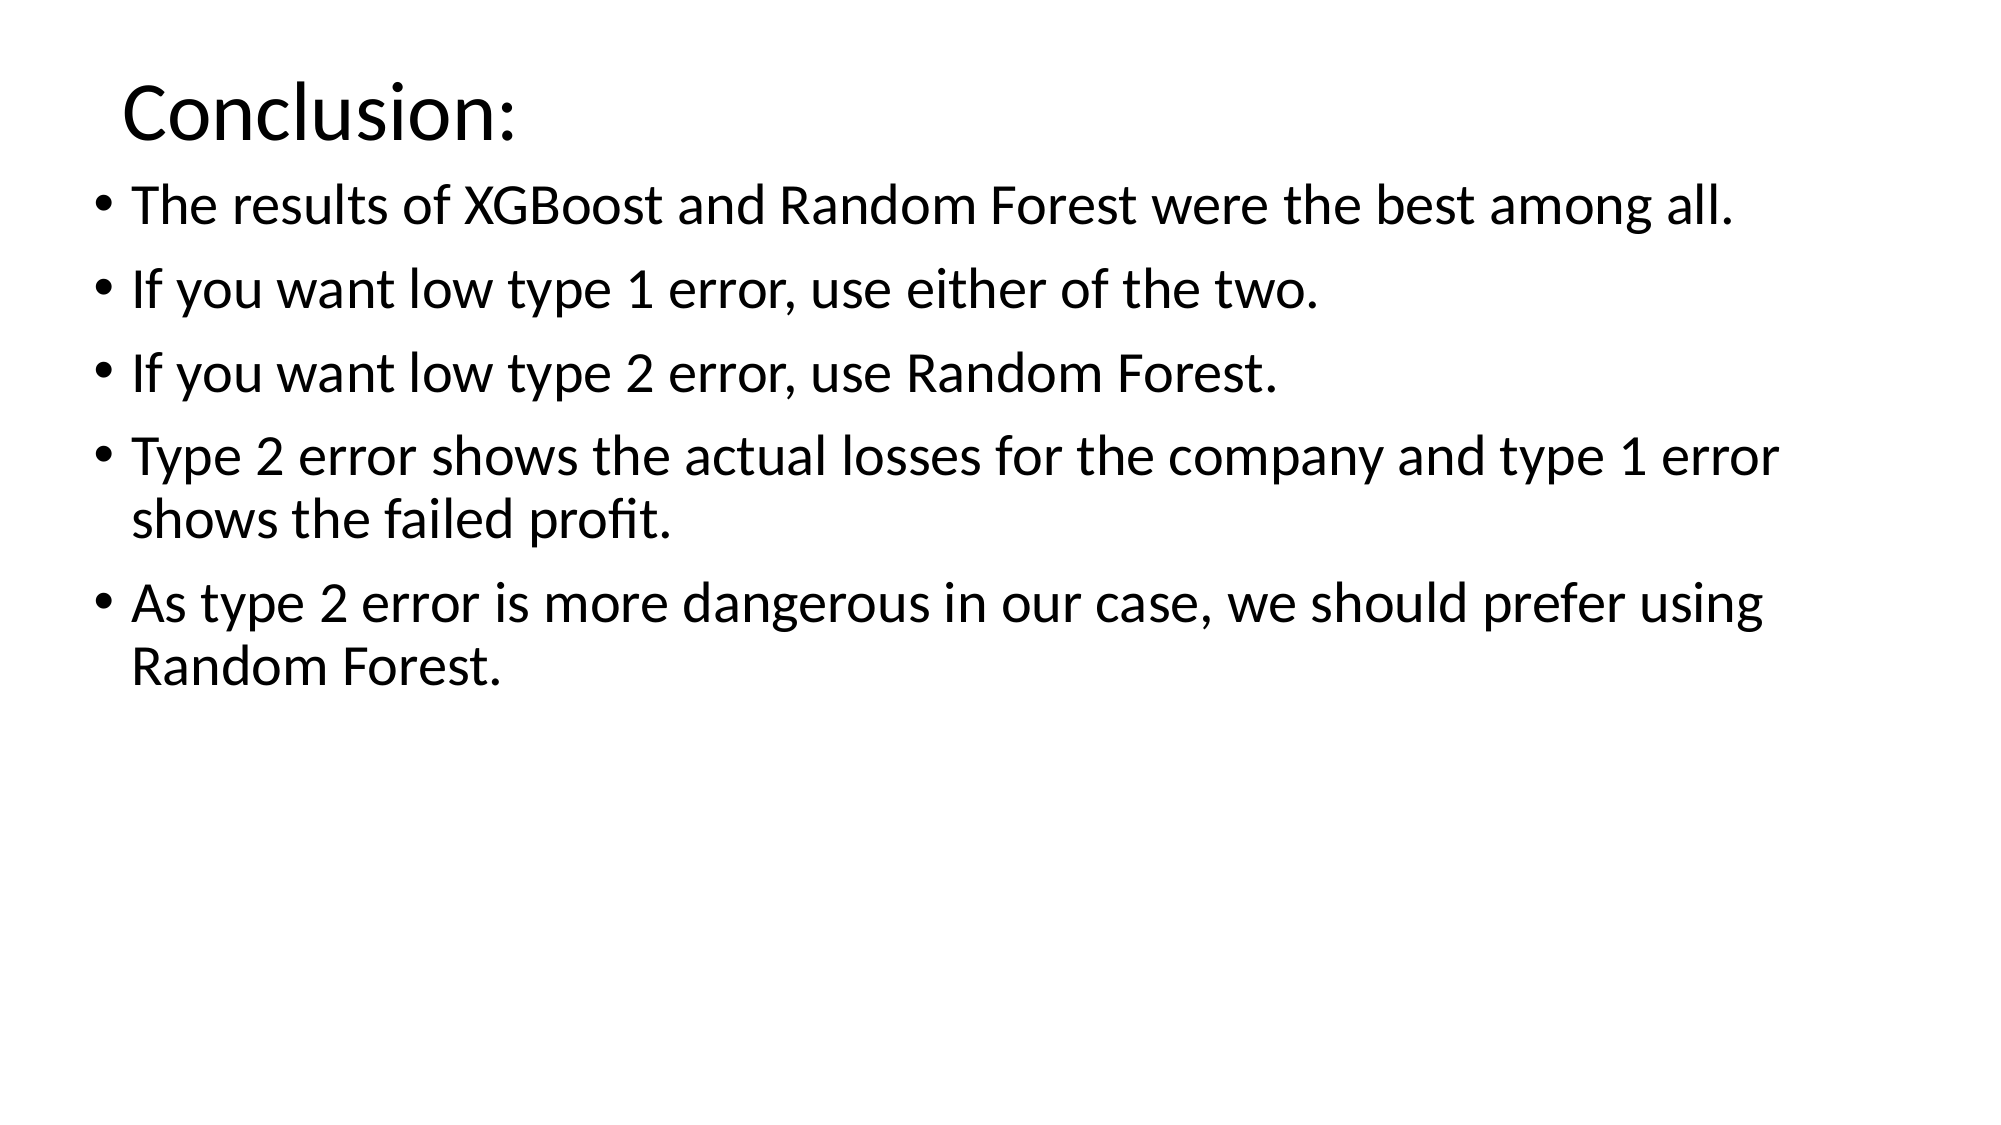

# Conclusion:
The results of XGBoost and Random Forest were the best among all.
If you want low type 1 error, use either of the two.
If you want low type 2 error, use Random Forest.
Type 2 error shows the actual losses for the company and type 1 error shows the failed profit.
As type 2 error is more dangerous in our case, we should prefer using Random Forest.